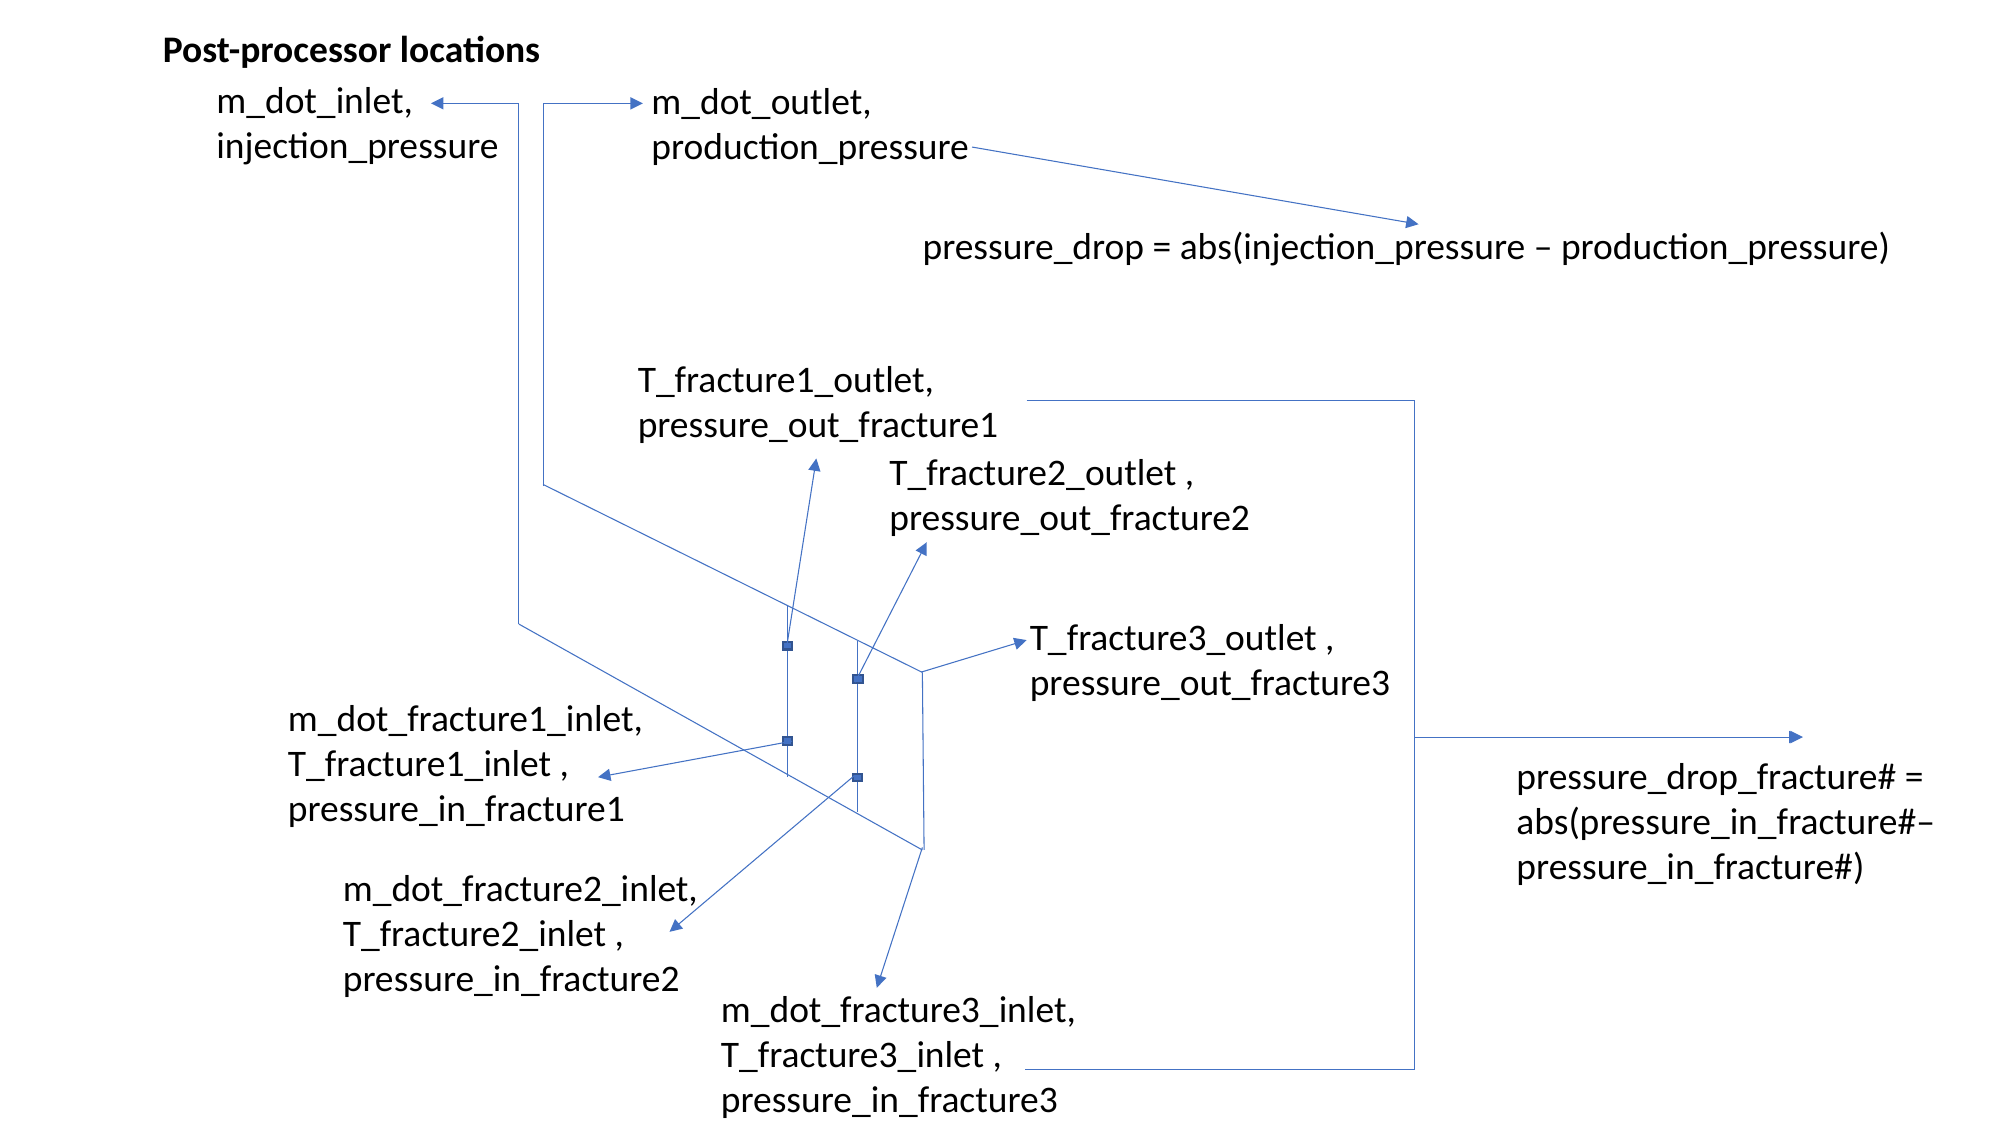

Post-processor locations
m_dot_inlet,
injection_pressure
m_dot_outlet, production_pressure
pressure_drop = abs(injection_pressure – production_pressure)
T_fracture1_outlet, pressure_out_fracture1
T_fracture2_outlet , pressure_out_fracture2
T_fracture3_outlet , pressure_out_fracture3

m_dot_fracture1_inlet,
T_fracture1_inlet , pressure_in_fracture1

pressure_drop_fracture# = abs(pressure_in_fracture#– pressure_in_fracture#)

m_dot_fracture2_inlet,
T_fracture2_inlet , pressure_in_fracture2
m_dot_fracture3_inlet,
T_fracture3_inlet , pressure_in_fracture3